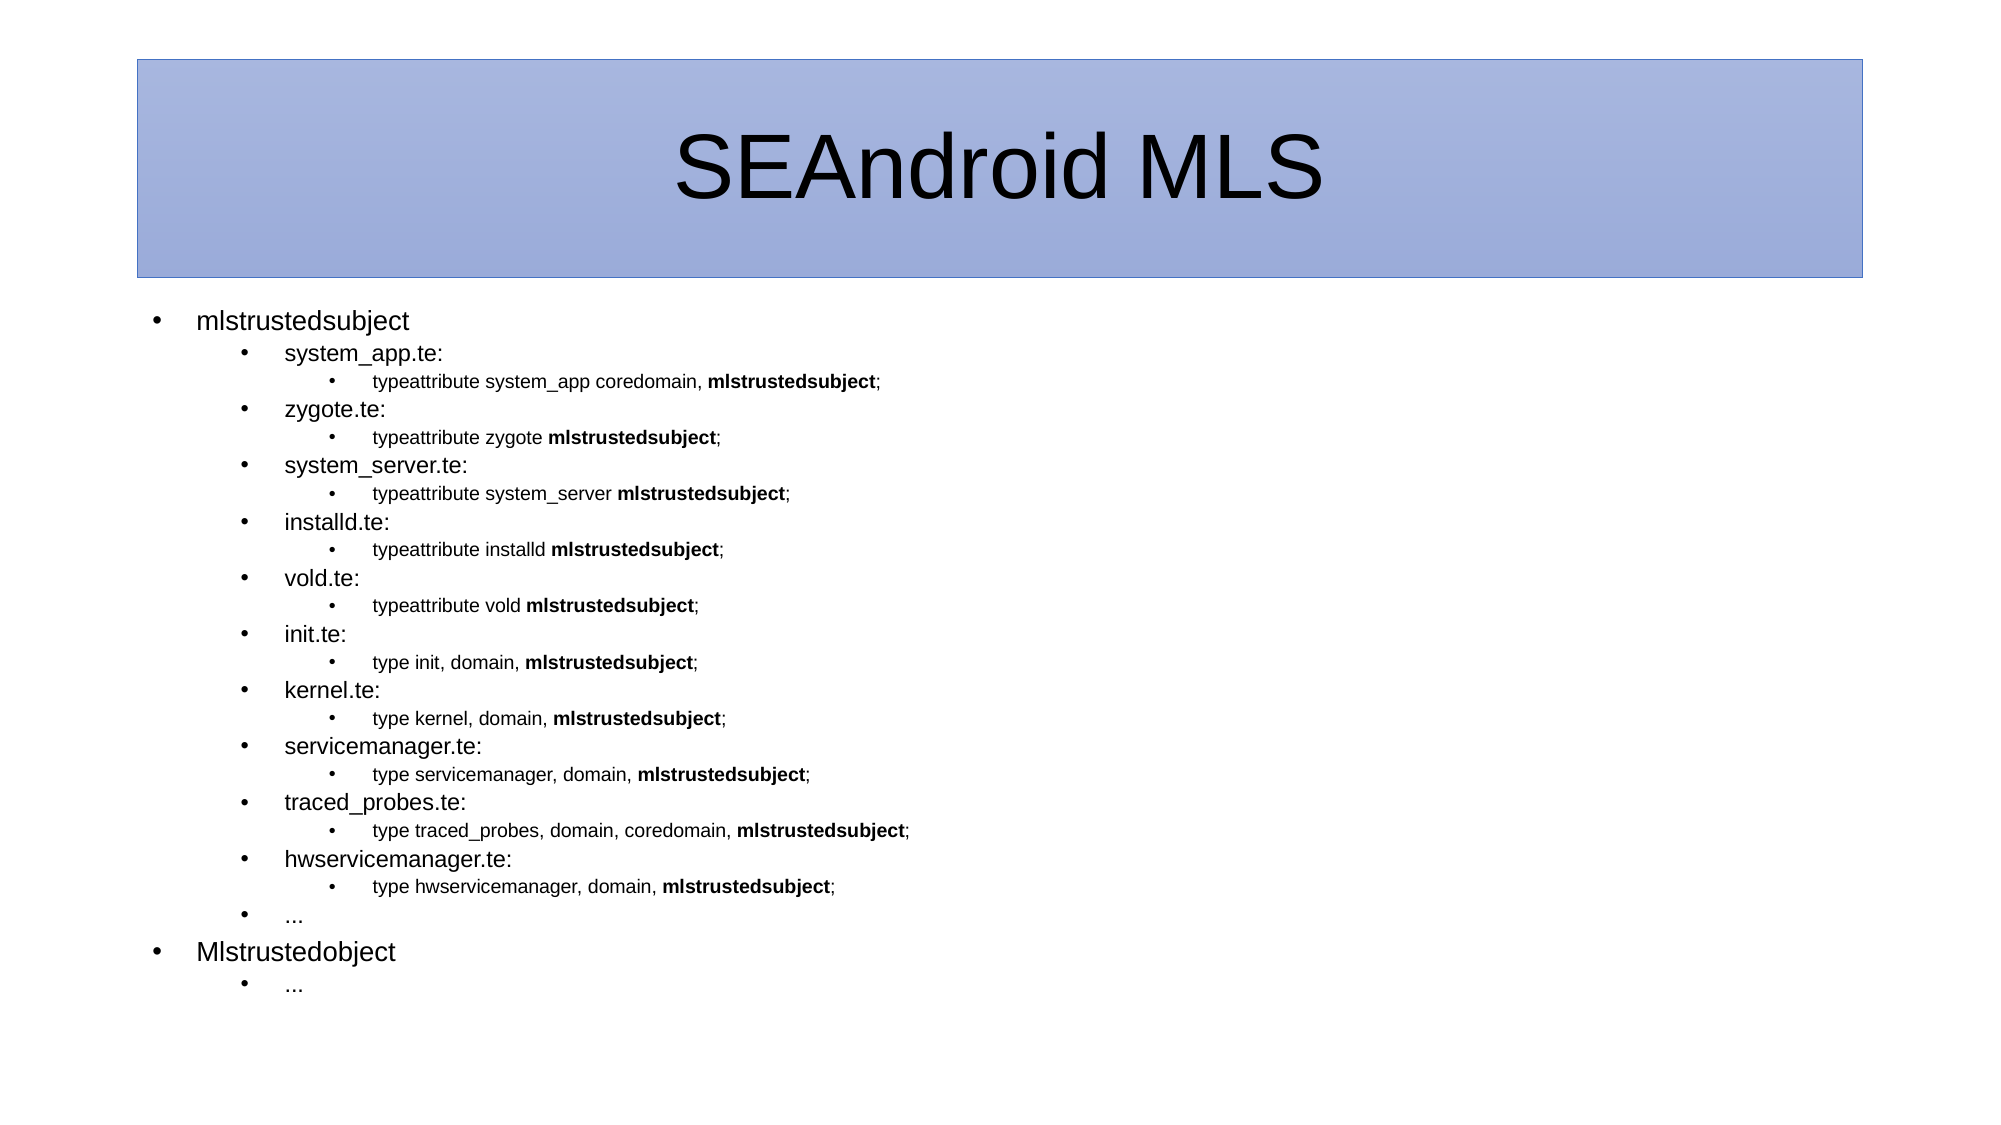

# SEAndroid MLS
mlstrustedsubject
system_app.te:
typeattribute system_app coredomain, mlstrustedsubject;
zygote.te:
typeattribute zygote mlstrustedsubject;
system_server.te:
typeattribute system_server mlstrustedsubject;
installd.te:
typeattribute installd mlstrustedsubject;
vold.te:
typeattribute vold mlstrustedsubject;
init.te:
type init, domain, mlstrustedsubject;
kernel.te:
type kernel, domain, mlstrustedsubject;
servicemanager.te:
type servicemanager, domain, mlstrustedsubject;
traced_probes.te:
type traced_probes, domain, coredomain, mlstrustedsubject;
hwservicemanager.te:
type hwservicemanager, domain, mlstrustedsubject;
...
Mlstrustedobject
...